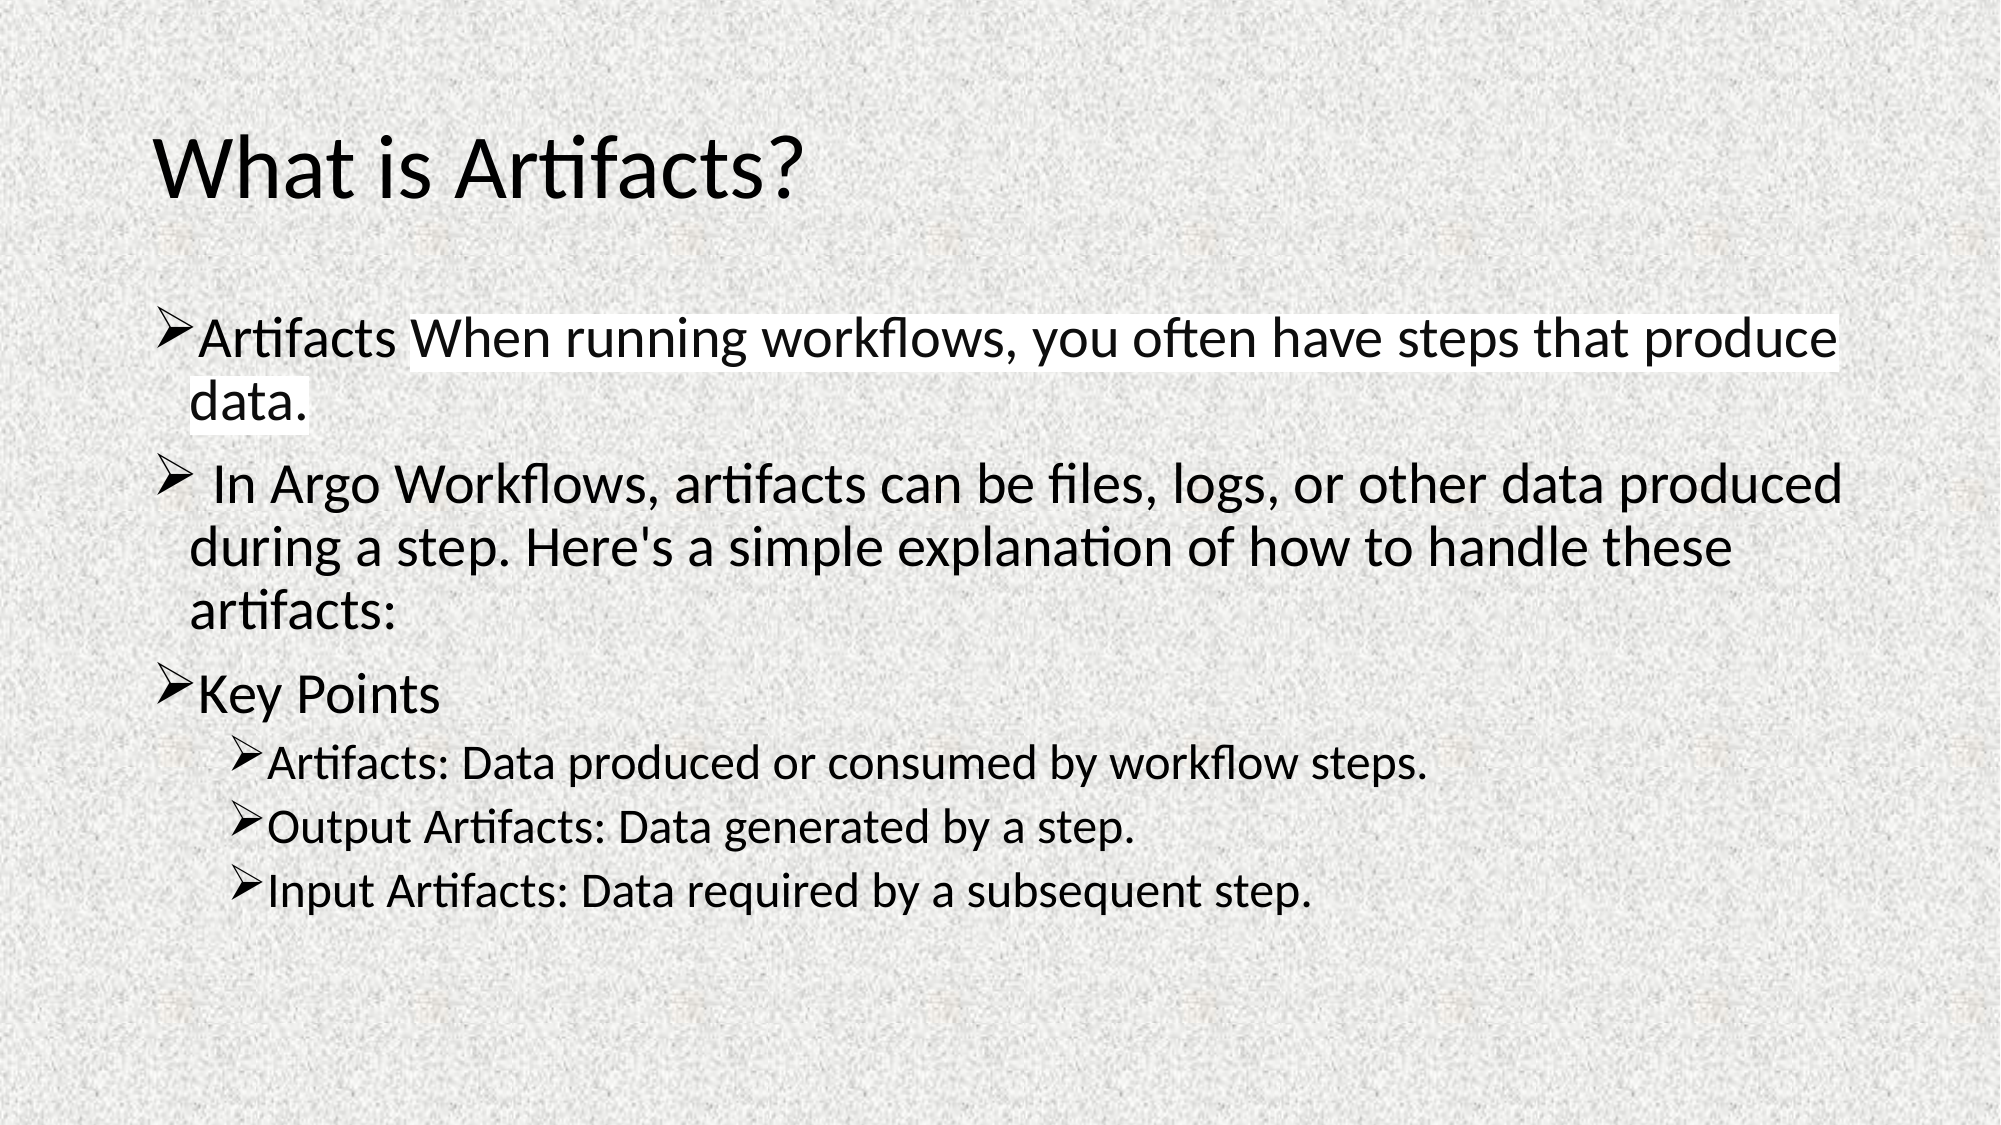

# What is Artifacts?
Artifacts When running workflows, you often have steps that produce data.
 In Argo Workflows, artifacts can be files, logs, or other data produced during a step. Here's a simple explanation of how to handle these artifacts:
Key Points
Artifacts: Data produced or consumed by workflow steps.
Output Artifacts: Data generated by a step.
Input Artifacts: Data required by a subsequent step.